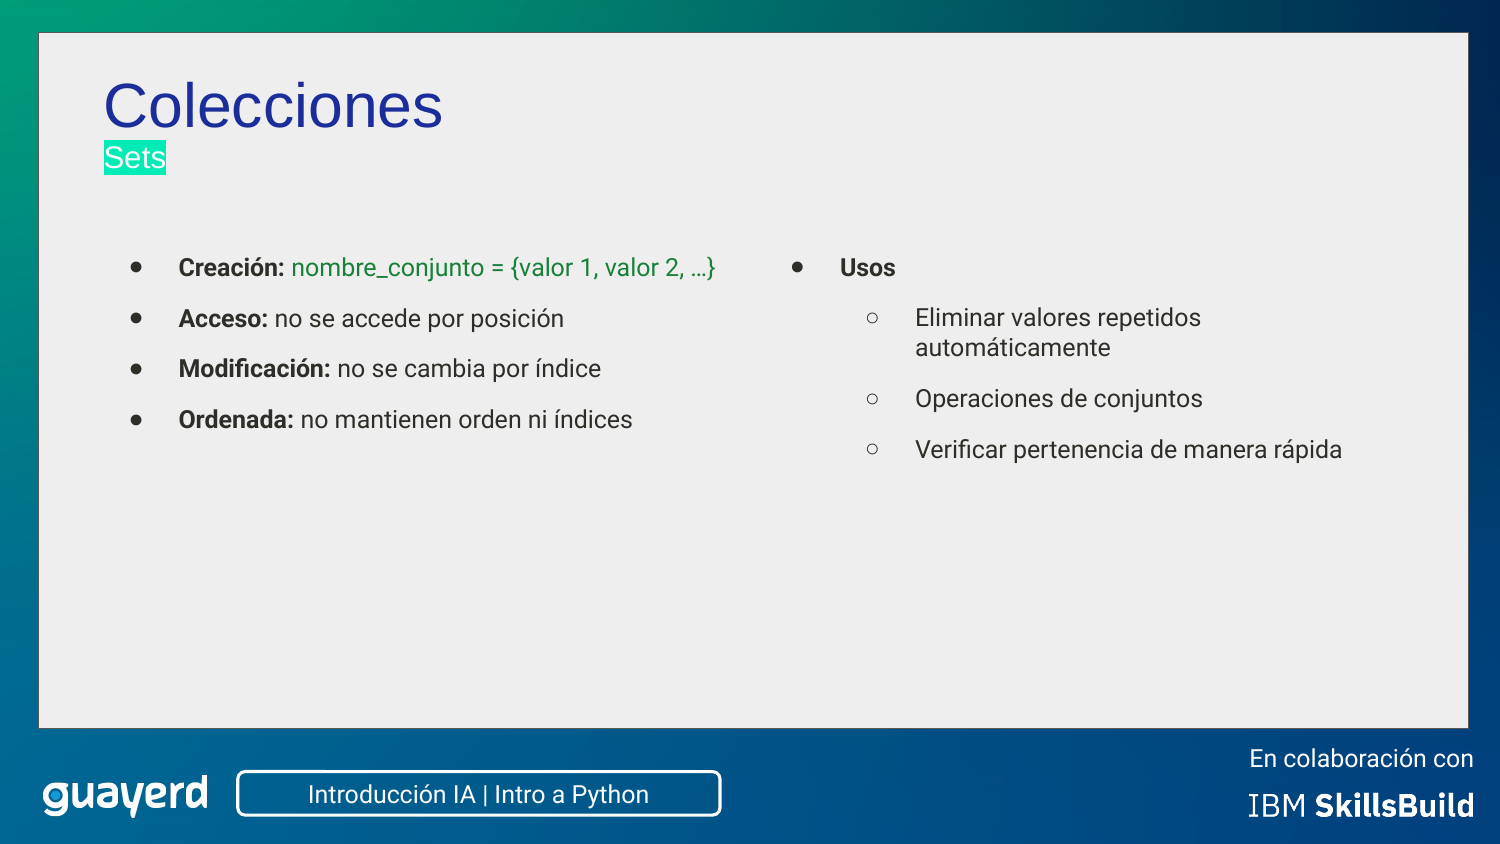

Colecciones
Sets
Creación: nombre_conjunto = {valor 1, valor 2, …}
Acceso: no se accede por posición
Modificación: no se cambia por índice
Ordenada: no mantienen orden ni índices
Usos
Eliminar valores repetidos automáticamente
Operaciones de conjuntos
Verificar pertenencia de manera rápida
Introducción IA | Intro a Python